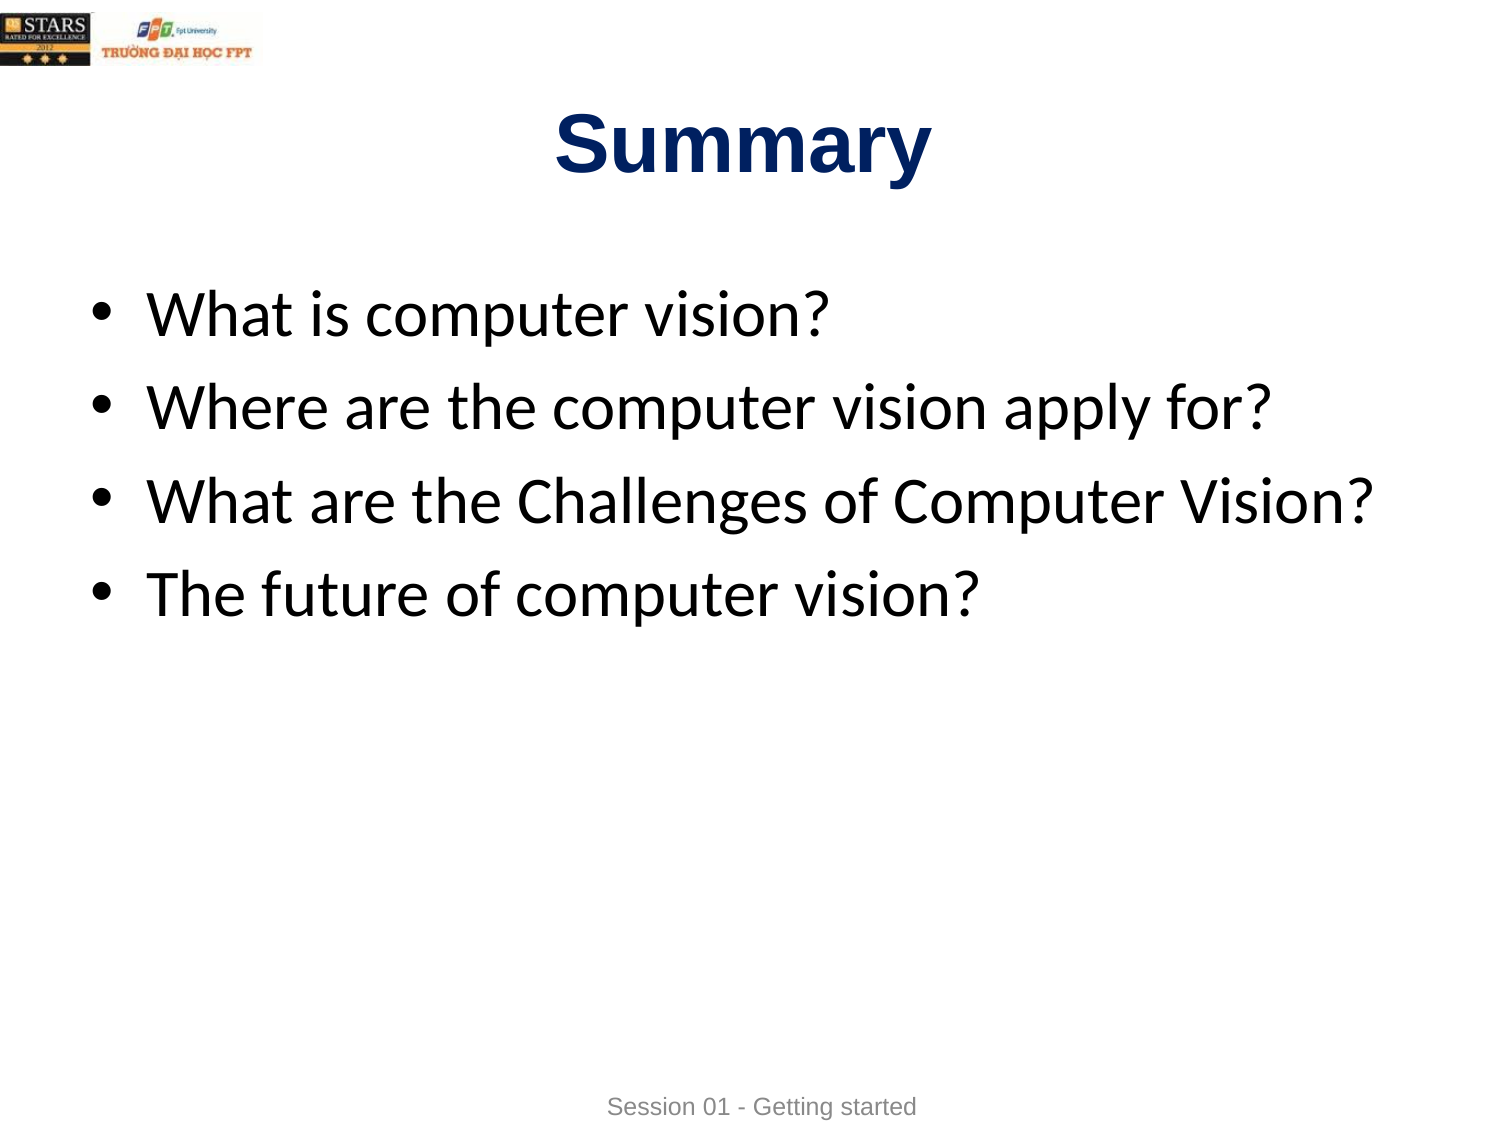

# Summary
What is computer vision?
Where are the computer vision apply for?
What are the Challenges of Computer Vision?
The future of computer vision?
Session 01 - Getting started